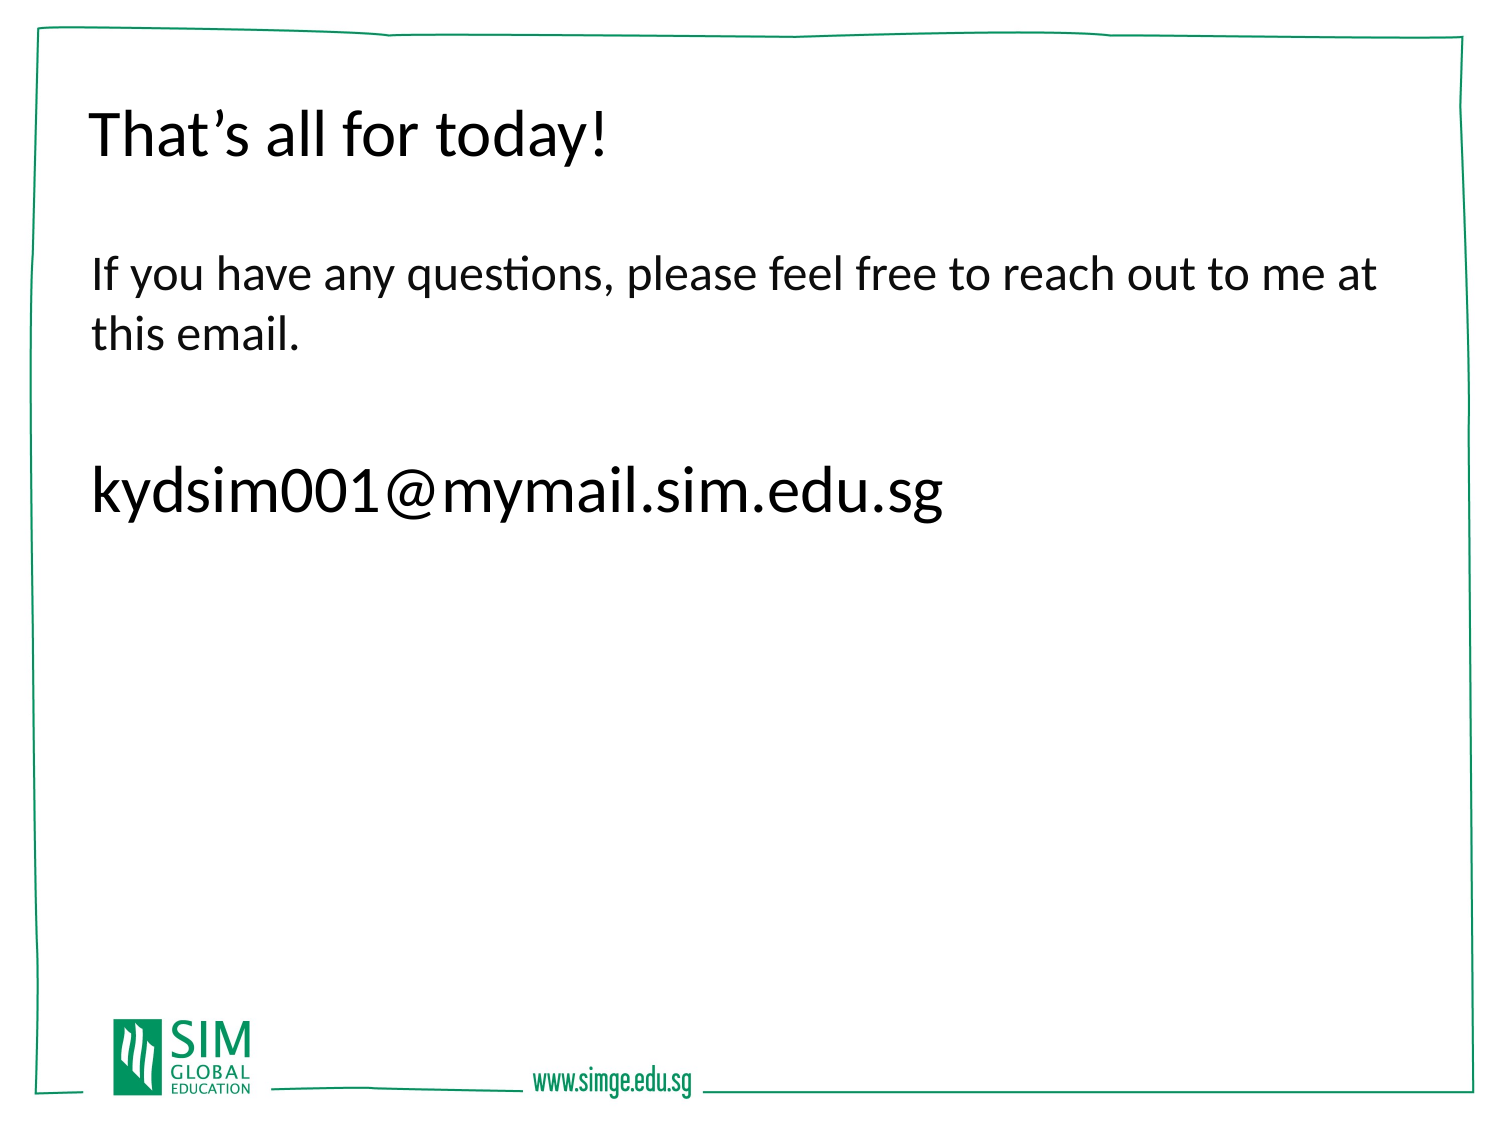

That’s all for today!
If you have any questions, please feel free to reach out to me at this email.

kydsim001@mymail.sim.edu.sg